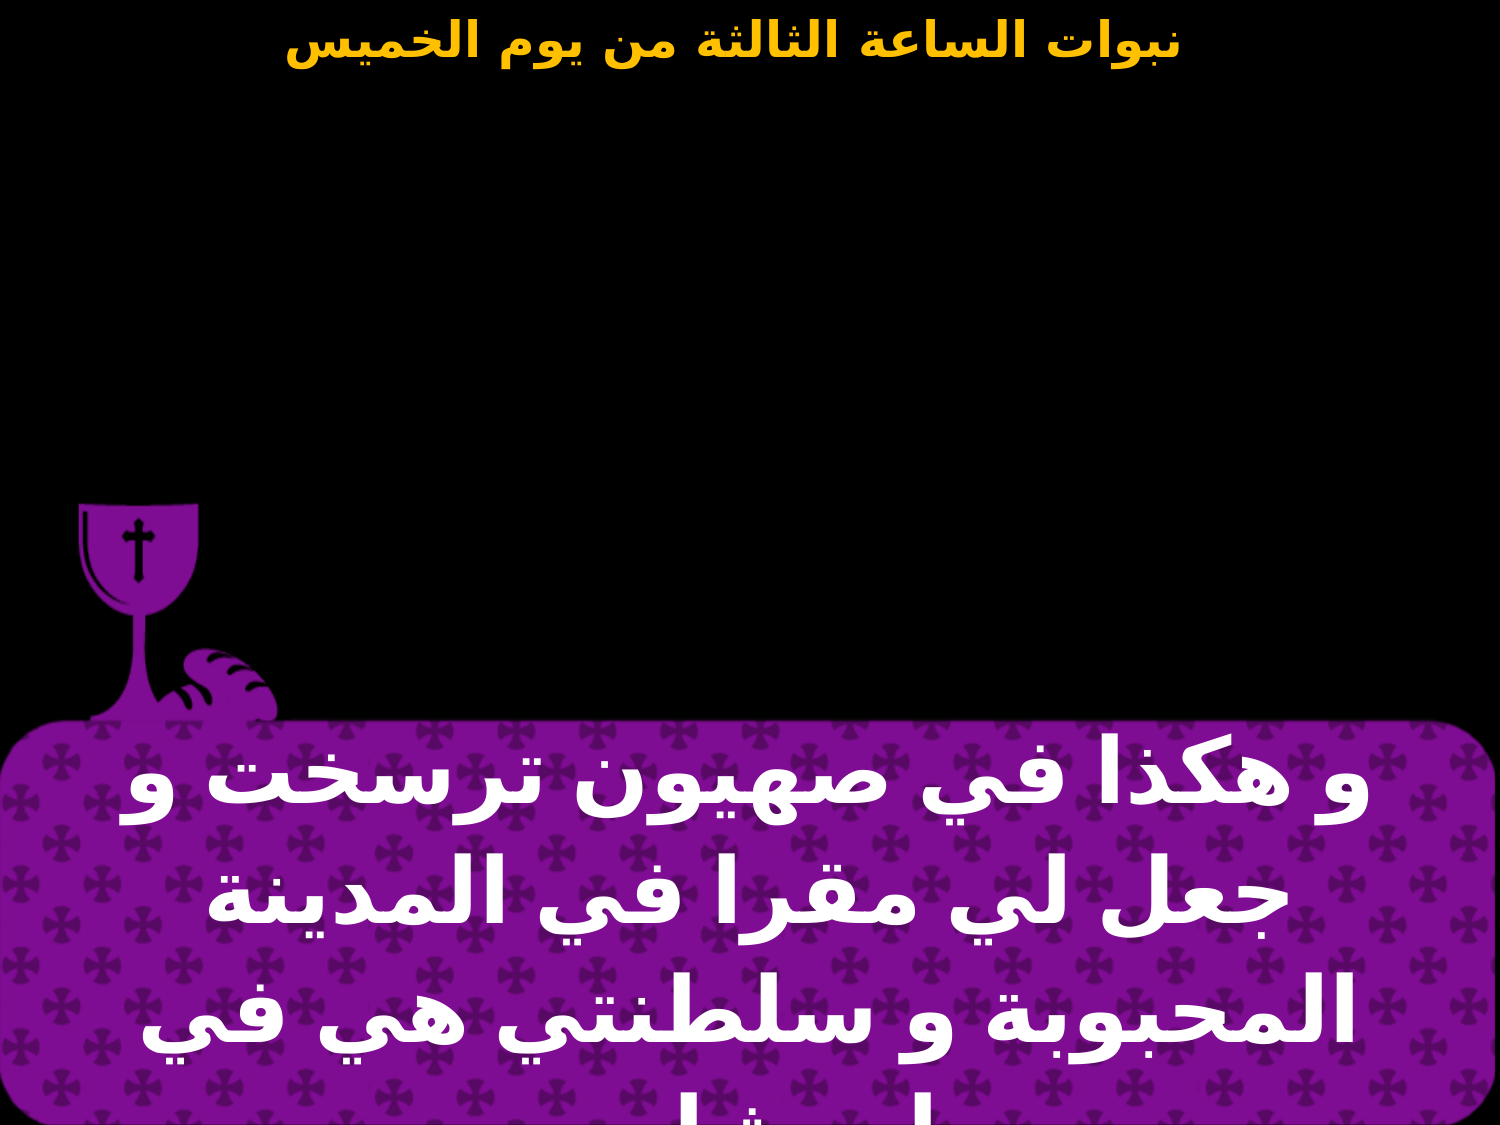

| و هكذا في صهيون ترسخت و جعل لي مقرا في المدينة المحبوبة و سلطنتي هي في اورشليم |
| --- |